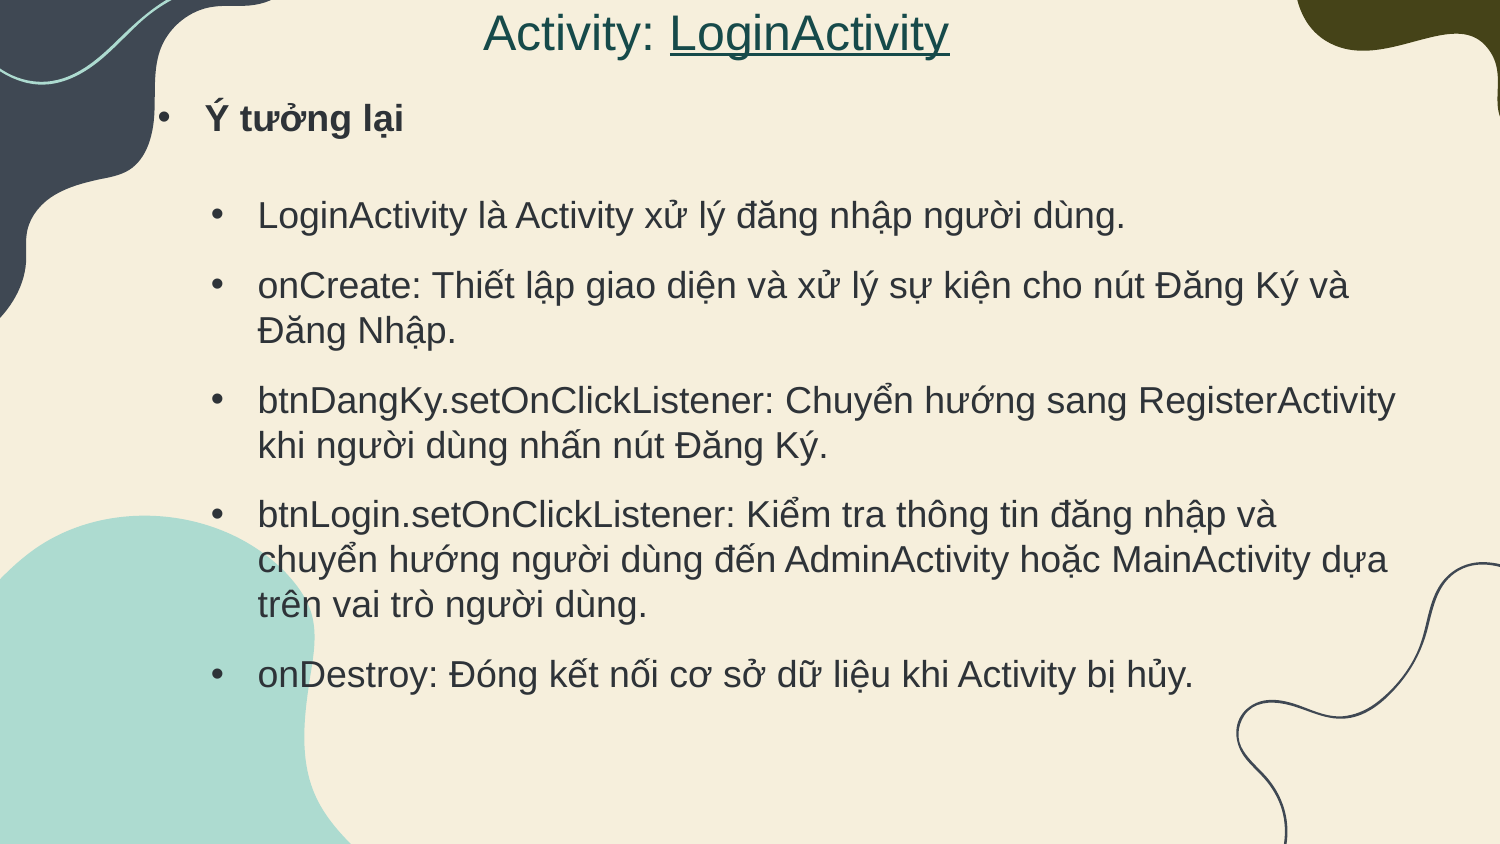

Activity: LoginActivity
Ý tưởng lại
LoginActivity là Activity xử lý đăng nhập người dùng.
onCreate: Thiết lập giao diện và xử lý sự kiện cho nút Đăng Ký và Đăng Nhập.
btnDangKy.setOnClickListener: Chuyển hướng sang RegisterActivity khi người dùng nhấn nút Đăng Ký.
btnLogin.setOnClickListener: Kiểm tra thông tin đăng nhập và chuyển hướng người dùng đến AdminActivity hoặc MainActivity dựa trên vai trò người dùng.
onDestroy: Đóng kết nối cơ sở dữ liệu khi Activity bị hủy.